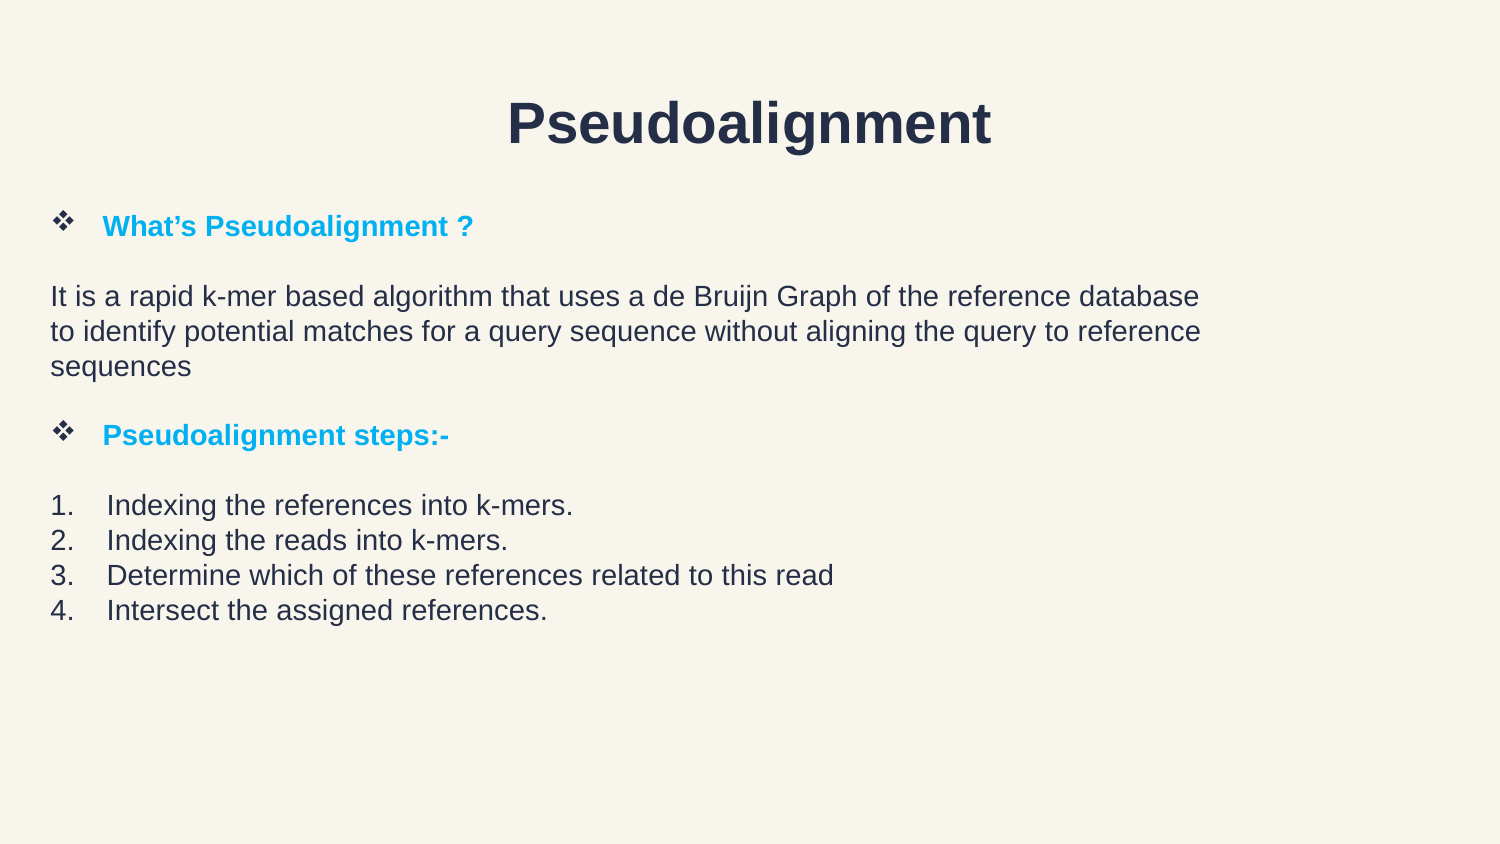

# Pseudoalignment
What’s Pseudoalignment ?

It is a rapid k-mer based algorithm that uses a de Bruijn Graph of the reference database to identify potential matches for a query sequence without aligning the query to reference sequences

Pseudoalignment steps:-

Indexing the references into k-mers.
Indexing the reads into k-mers.
Determine which of these references related to this read
Intersect the assigned references.